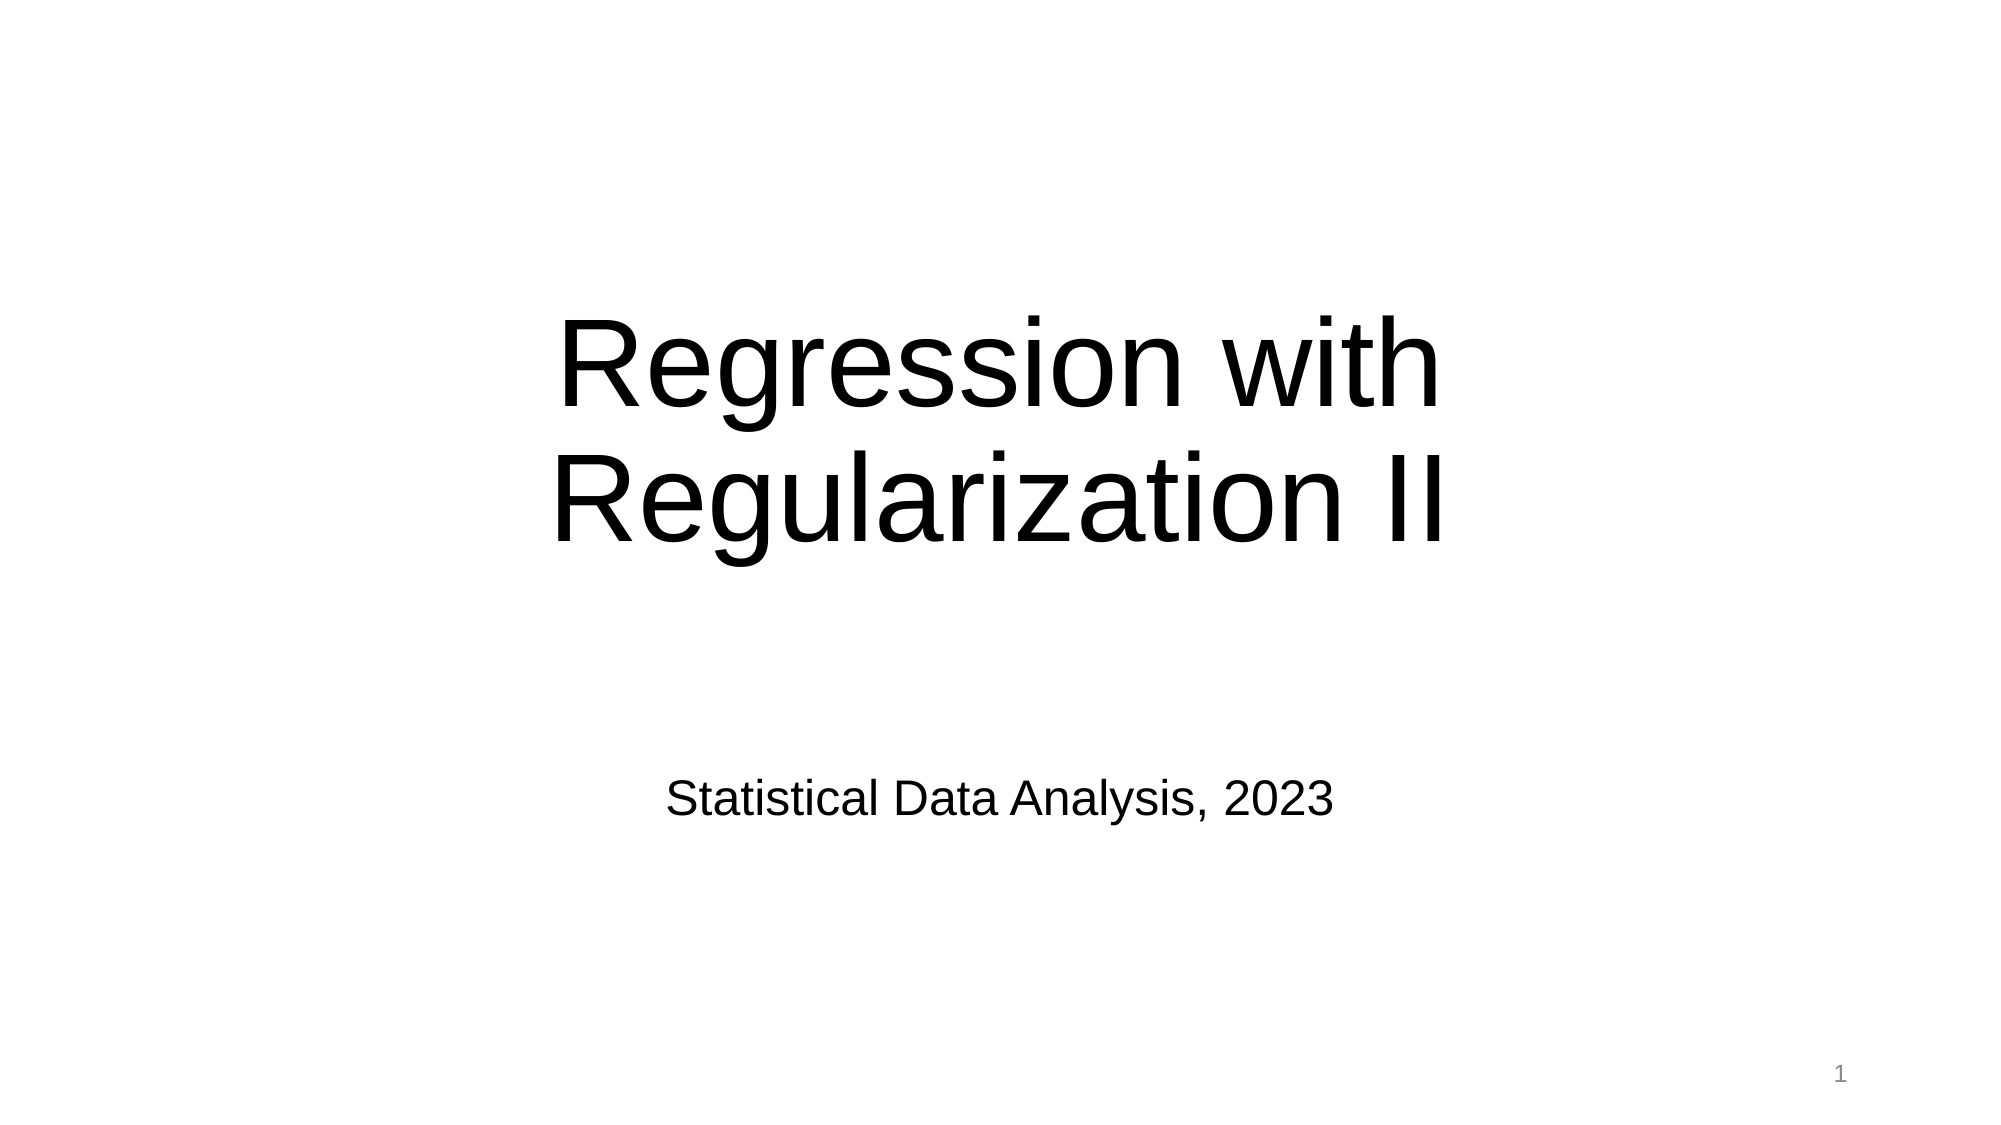

# Regression with Regularization II
Statistical Data Analysis, 2023
1